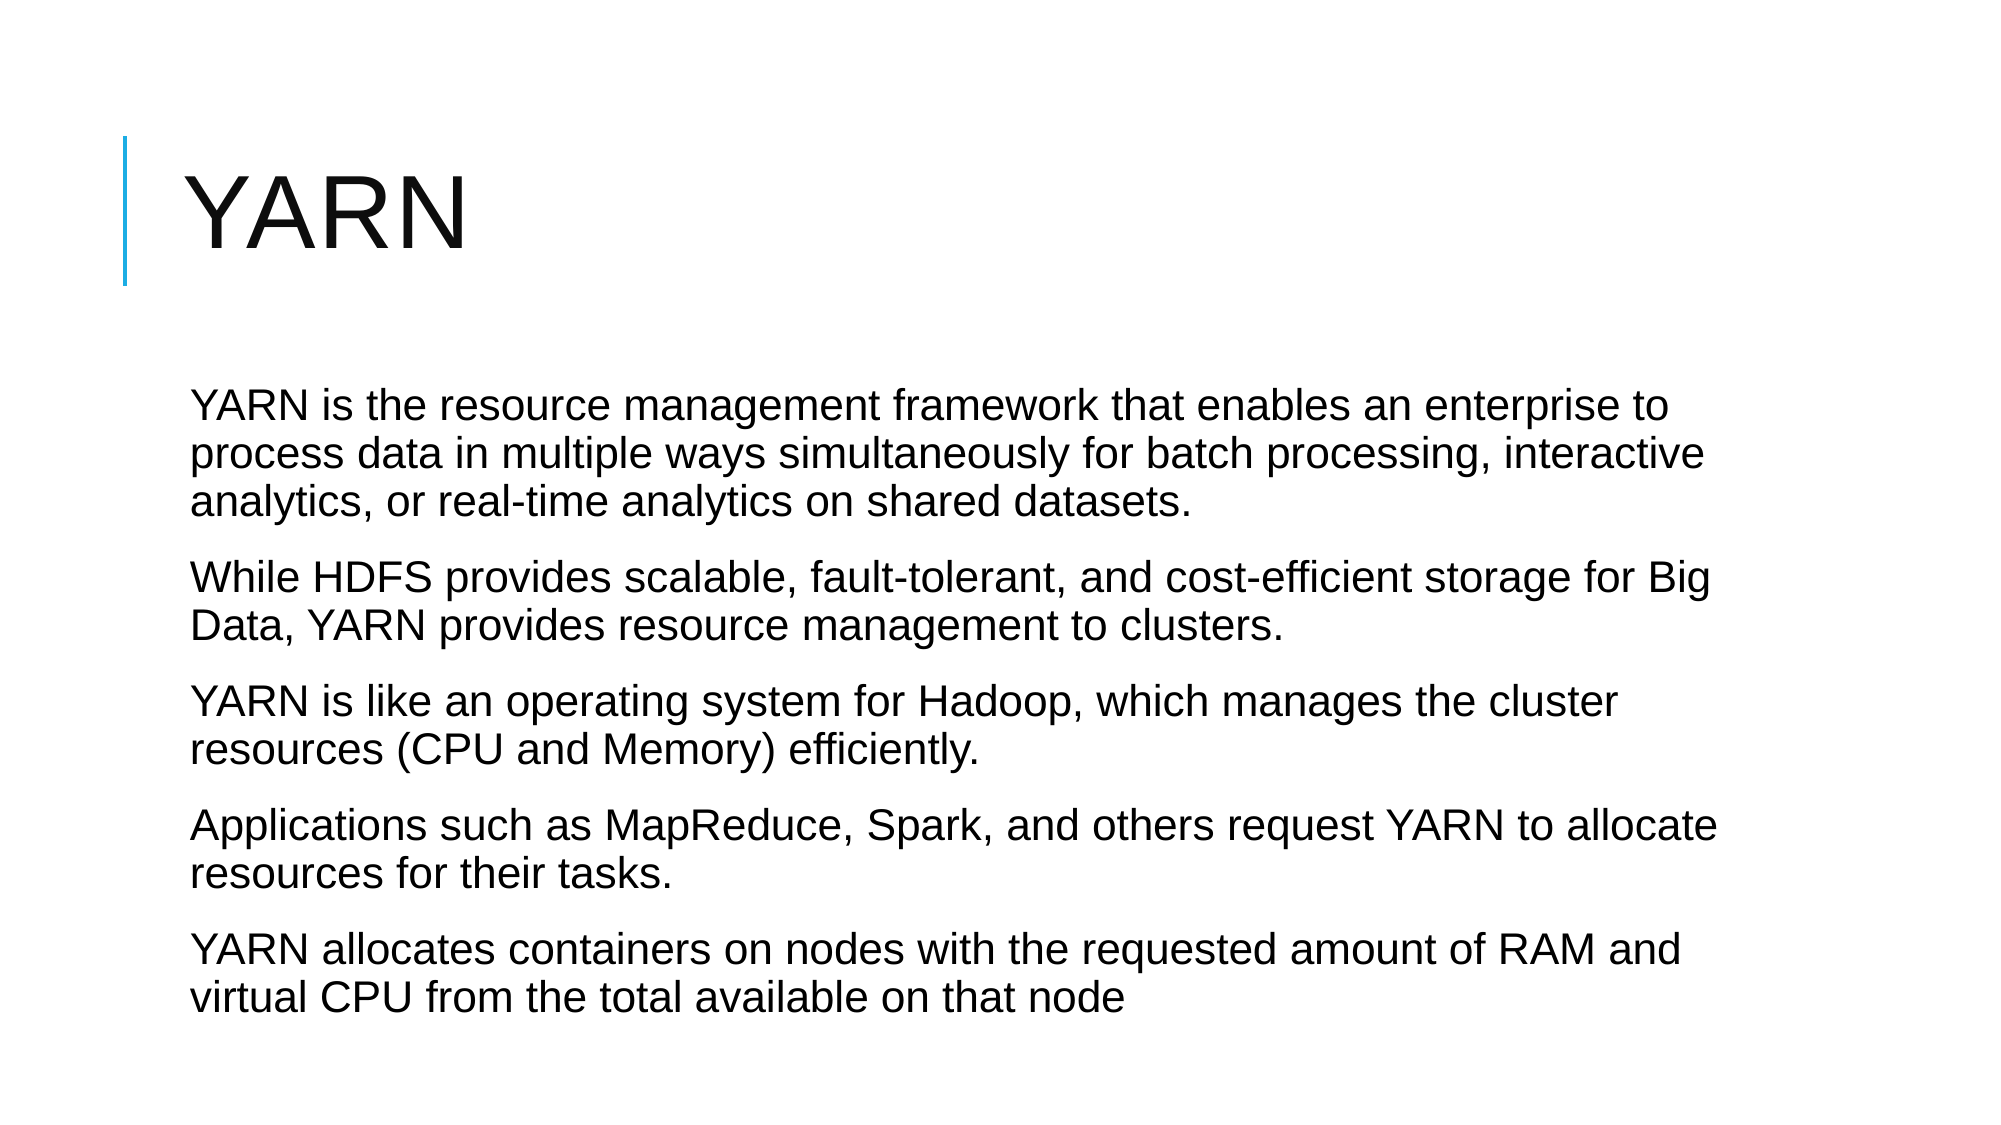

# yarn
YARN is the resource management framework that enables an enterprise to process data in multiple ways simultaneously for batch processing, interactive analytics, or real-time analytics on shared datasets.
While HDFS provides scalable, fault-tolerant, and cost-efficient storage for Big Data, YARN provides resource management to clusters.
YARN is like an operating system for Hadoop, which manages the cluster resources (CPU and Memory) efficiently.
Applications such as MapReduce, Spark, and others request YARN to allocate resources for their tasks.
YARN allocates containers on nodes with the requested amount of RAM and virtual CPU from the total available on that node